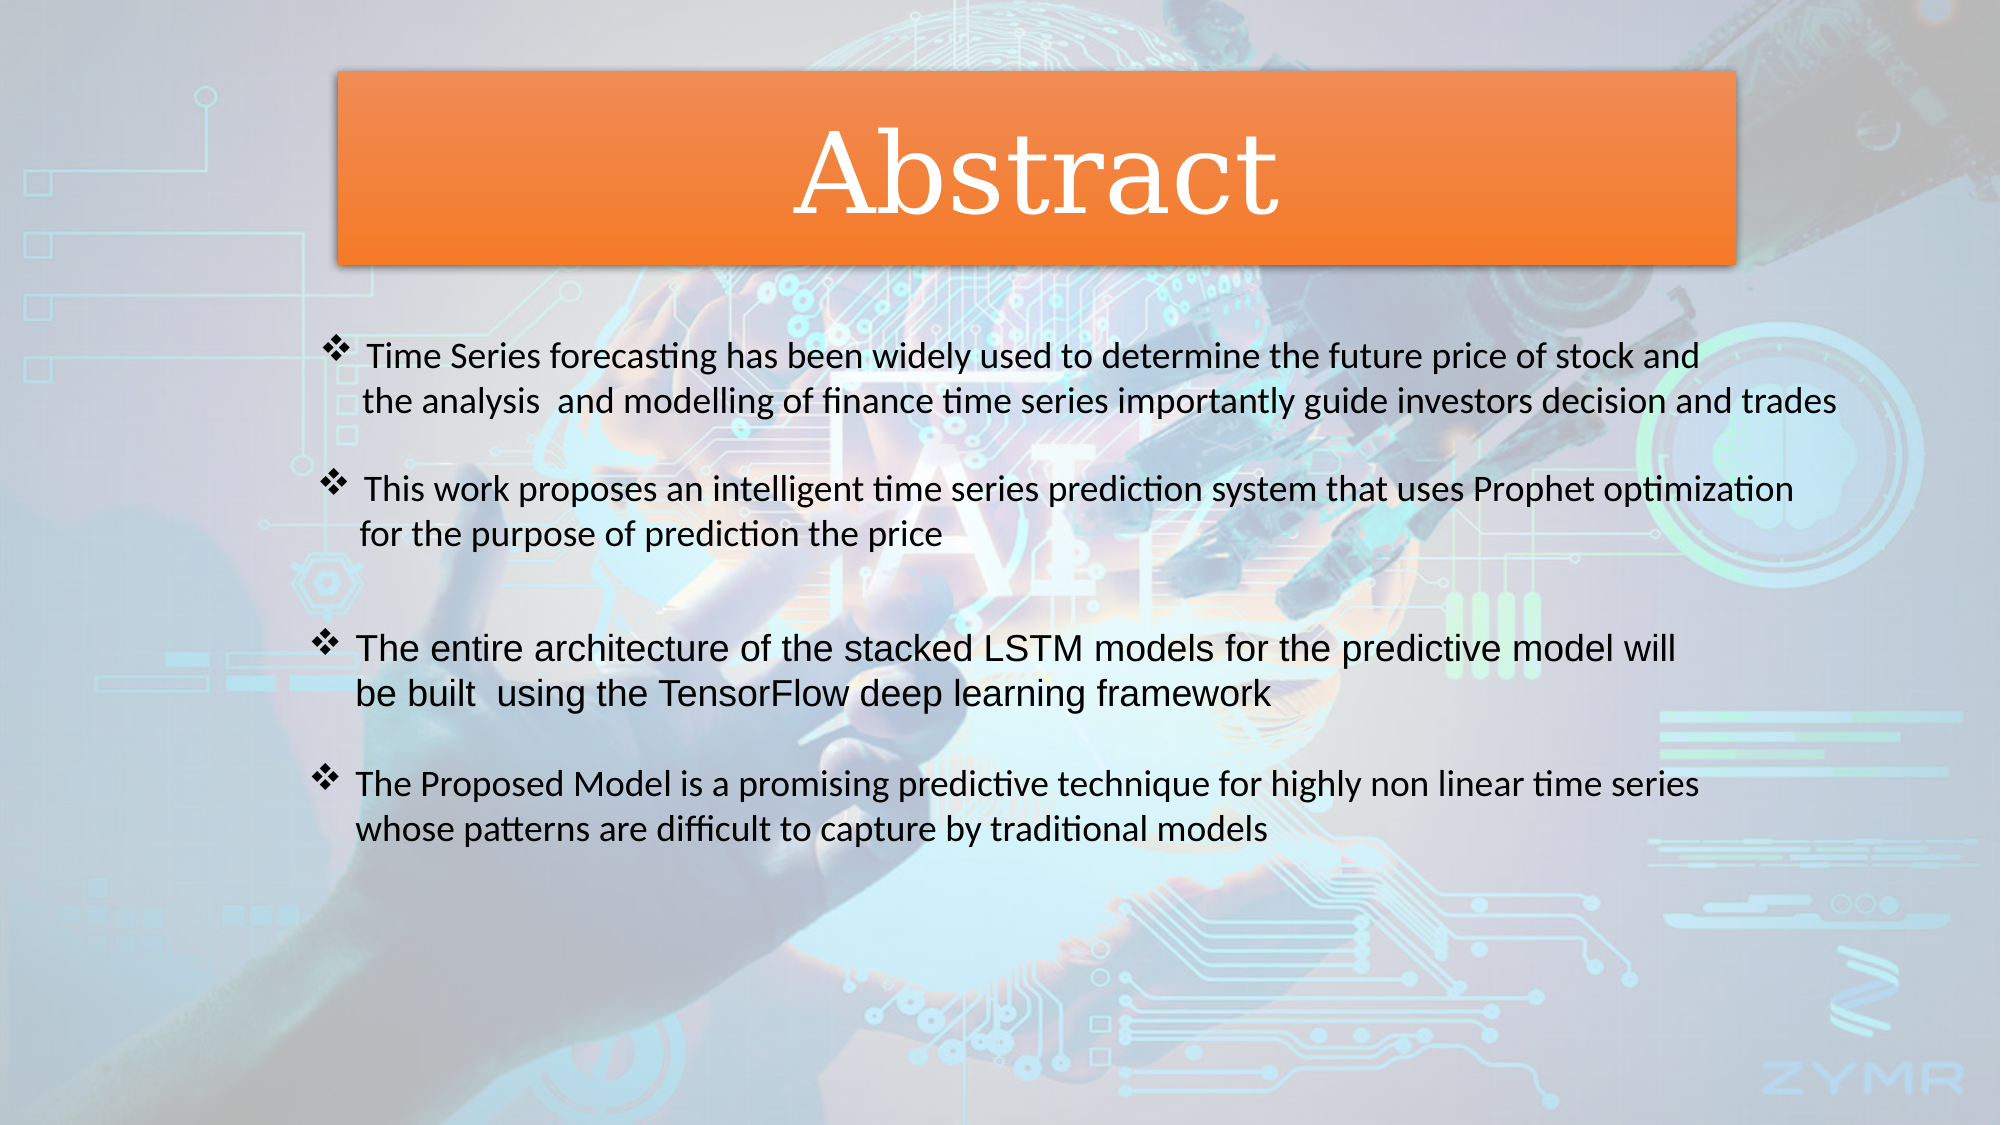

Abstract
Time Series forecasting has been widely used to determine the future price of stock and
     the analysis  and modelling of finance time series importantly guide investors decision and trades
This work proposes an intelligent time series prediction system that uses Prophet optimization
     for the purpose of prediction the price
The entire architecture of the stacked LSTM models for the predictive model will be built  using the TensorFlow deep learning framework
The Proposed Model is a promising predictive technique for highly non linear time series whose patterns are difficult to capture by traditional models